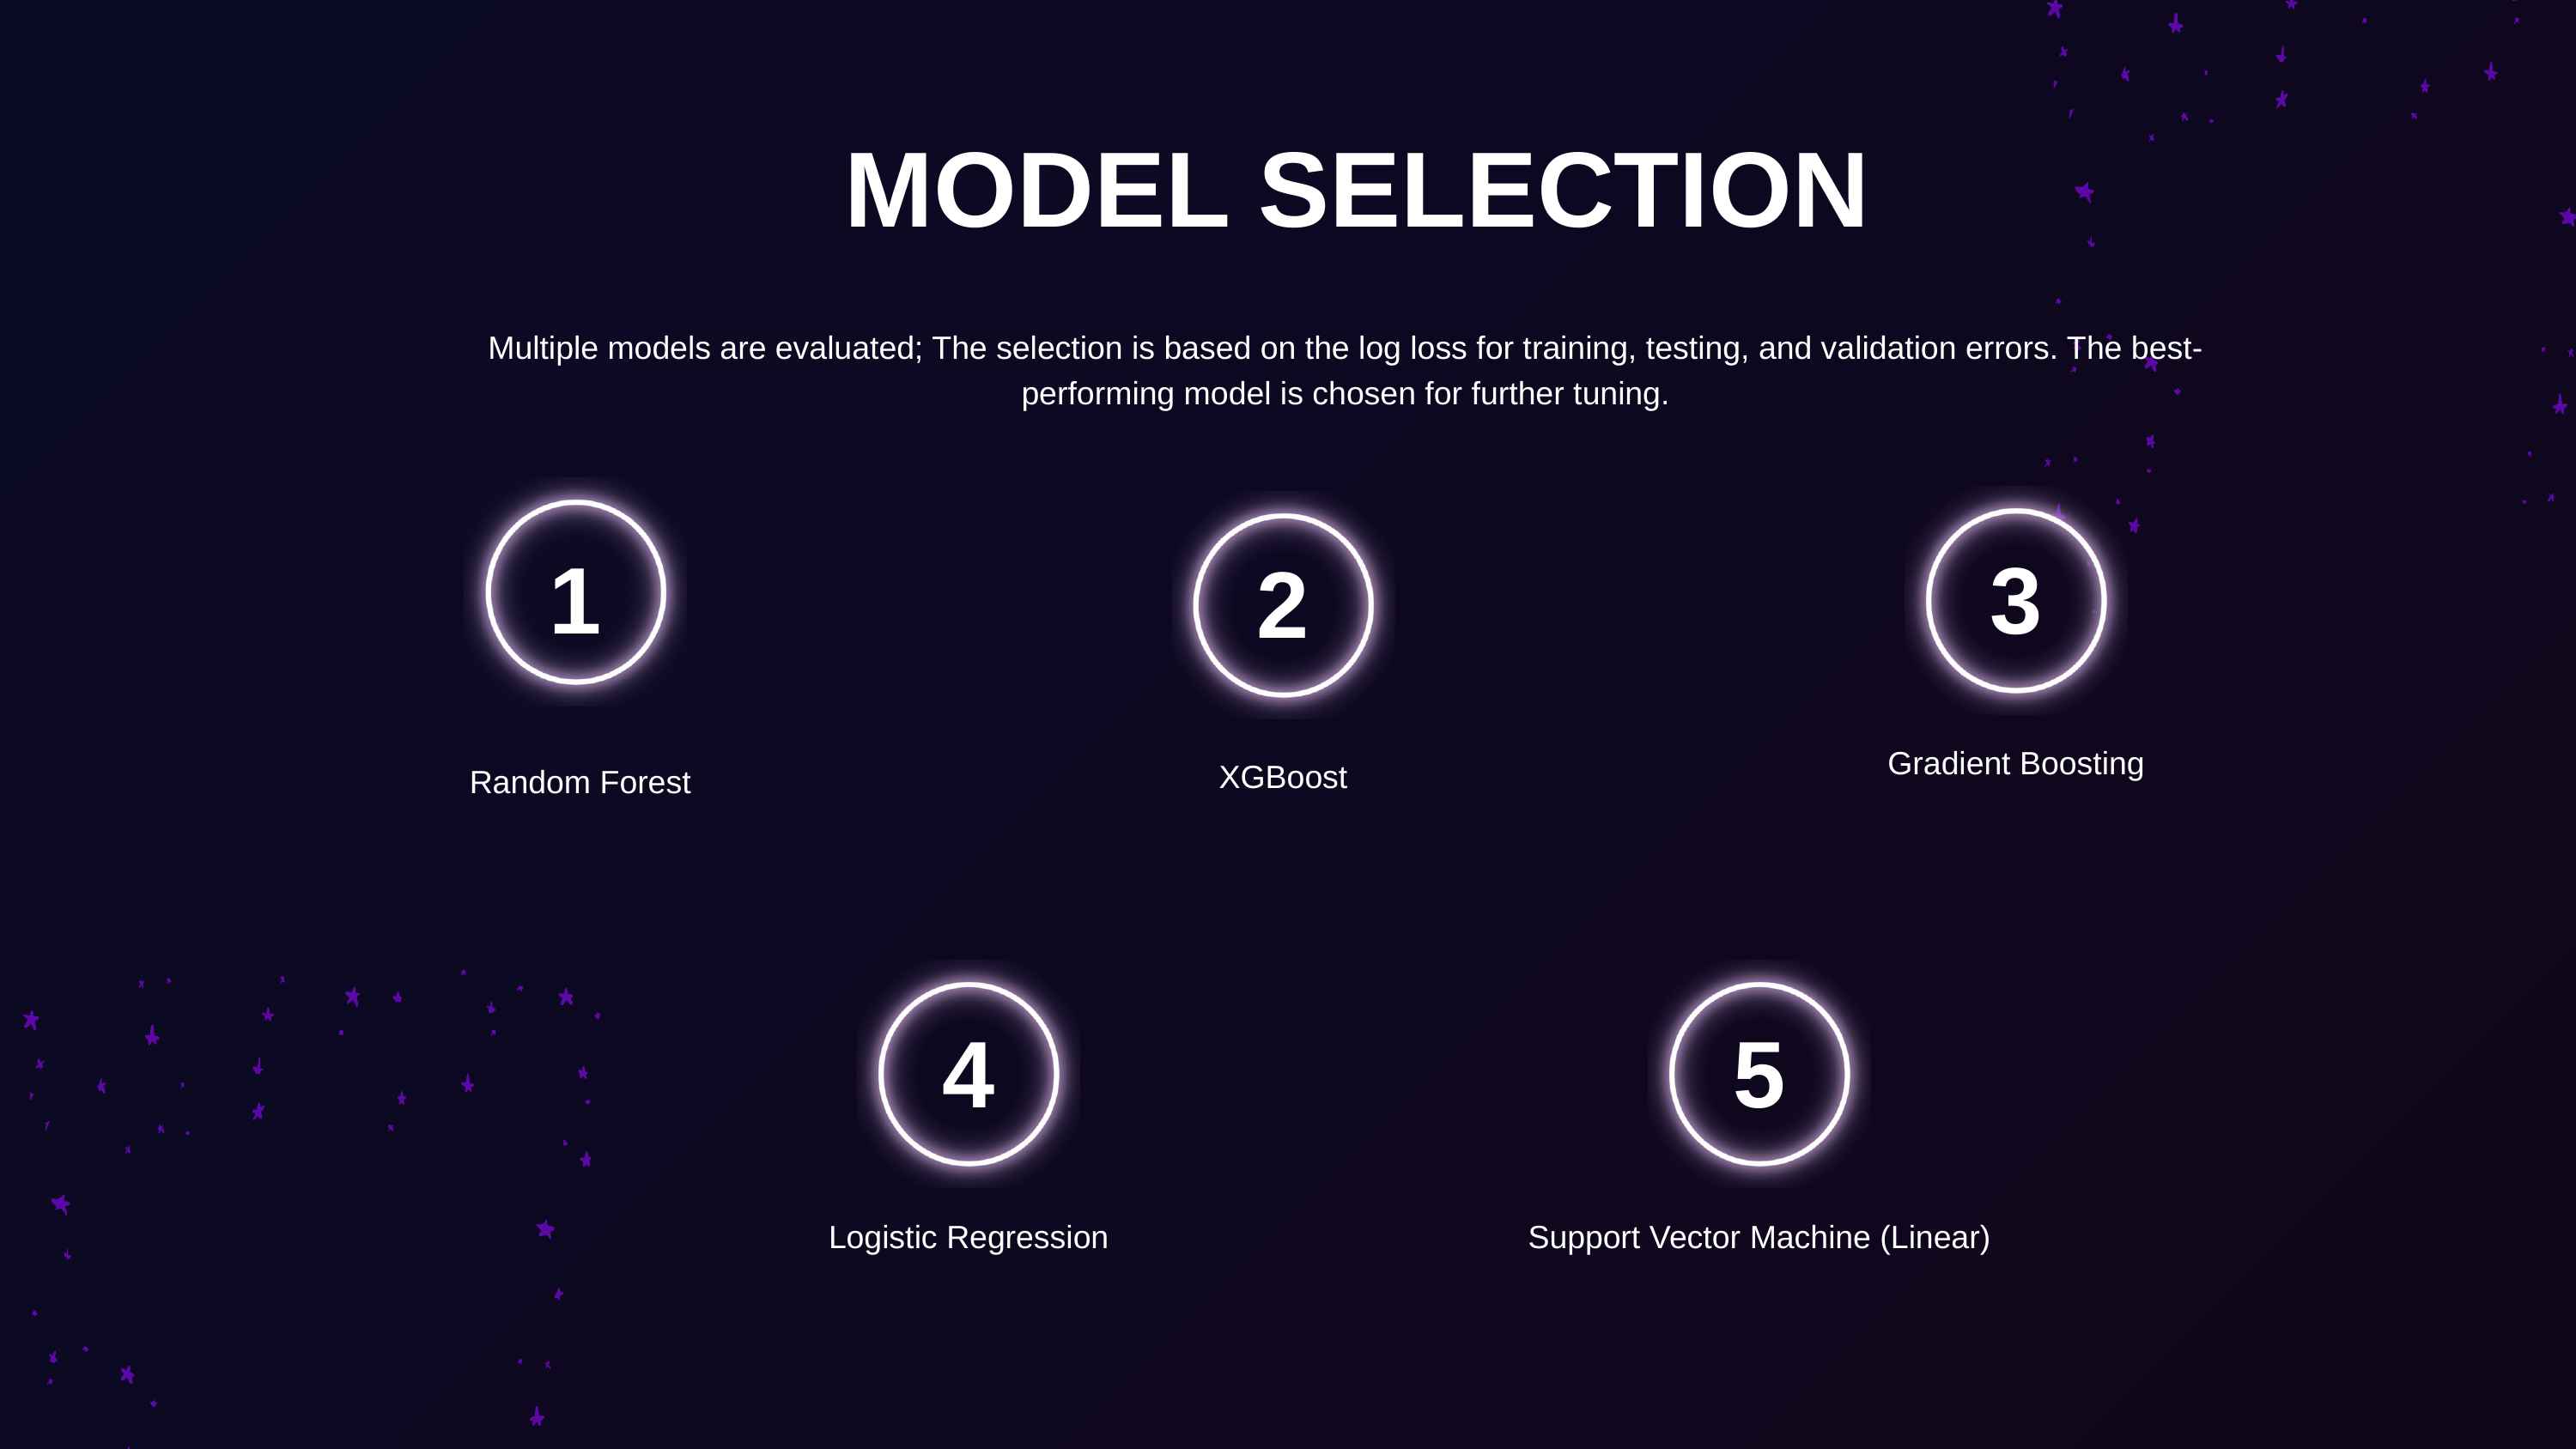

MODEL SELECTION
Multiple models are evaluated; The selection is based on the log loss for training, testing, and validation errors. The best-performing model is chosen for further tuning.

1
3
2
Gradient Boosting
XGBoost
 Random Forest

4
5
Logistic Regression
Support Vector Machine (Linear)